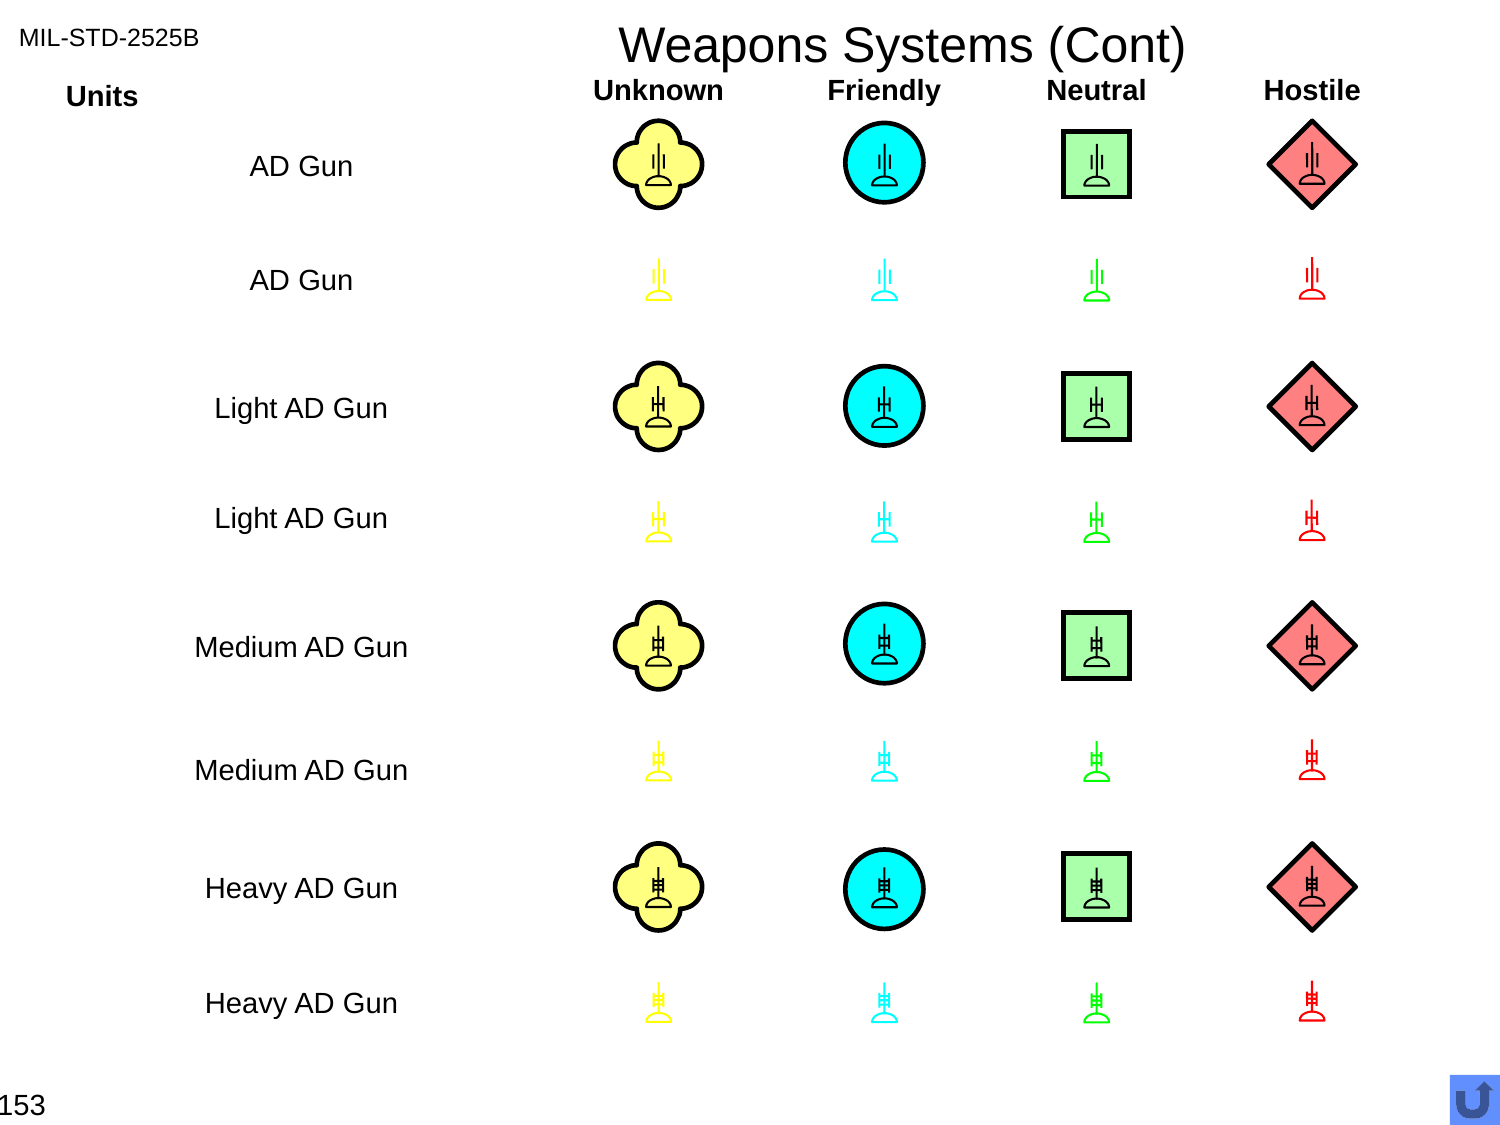

# Weapons Systems (Cont)
MIL-STD-2525B
Unknown
Friendly
Neutral
Hostile
Units

AD Gun

AD Gun

Light AD Gun
Light AD Gun

Medium AD Gun

Medium AD Gun

Heavy AD Gun

Heavy AD Gun

153